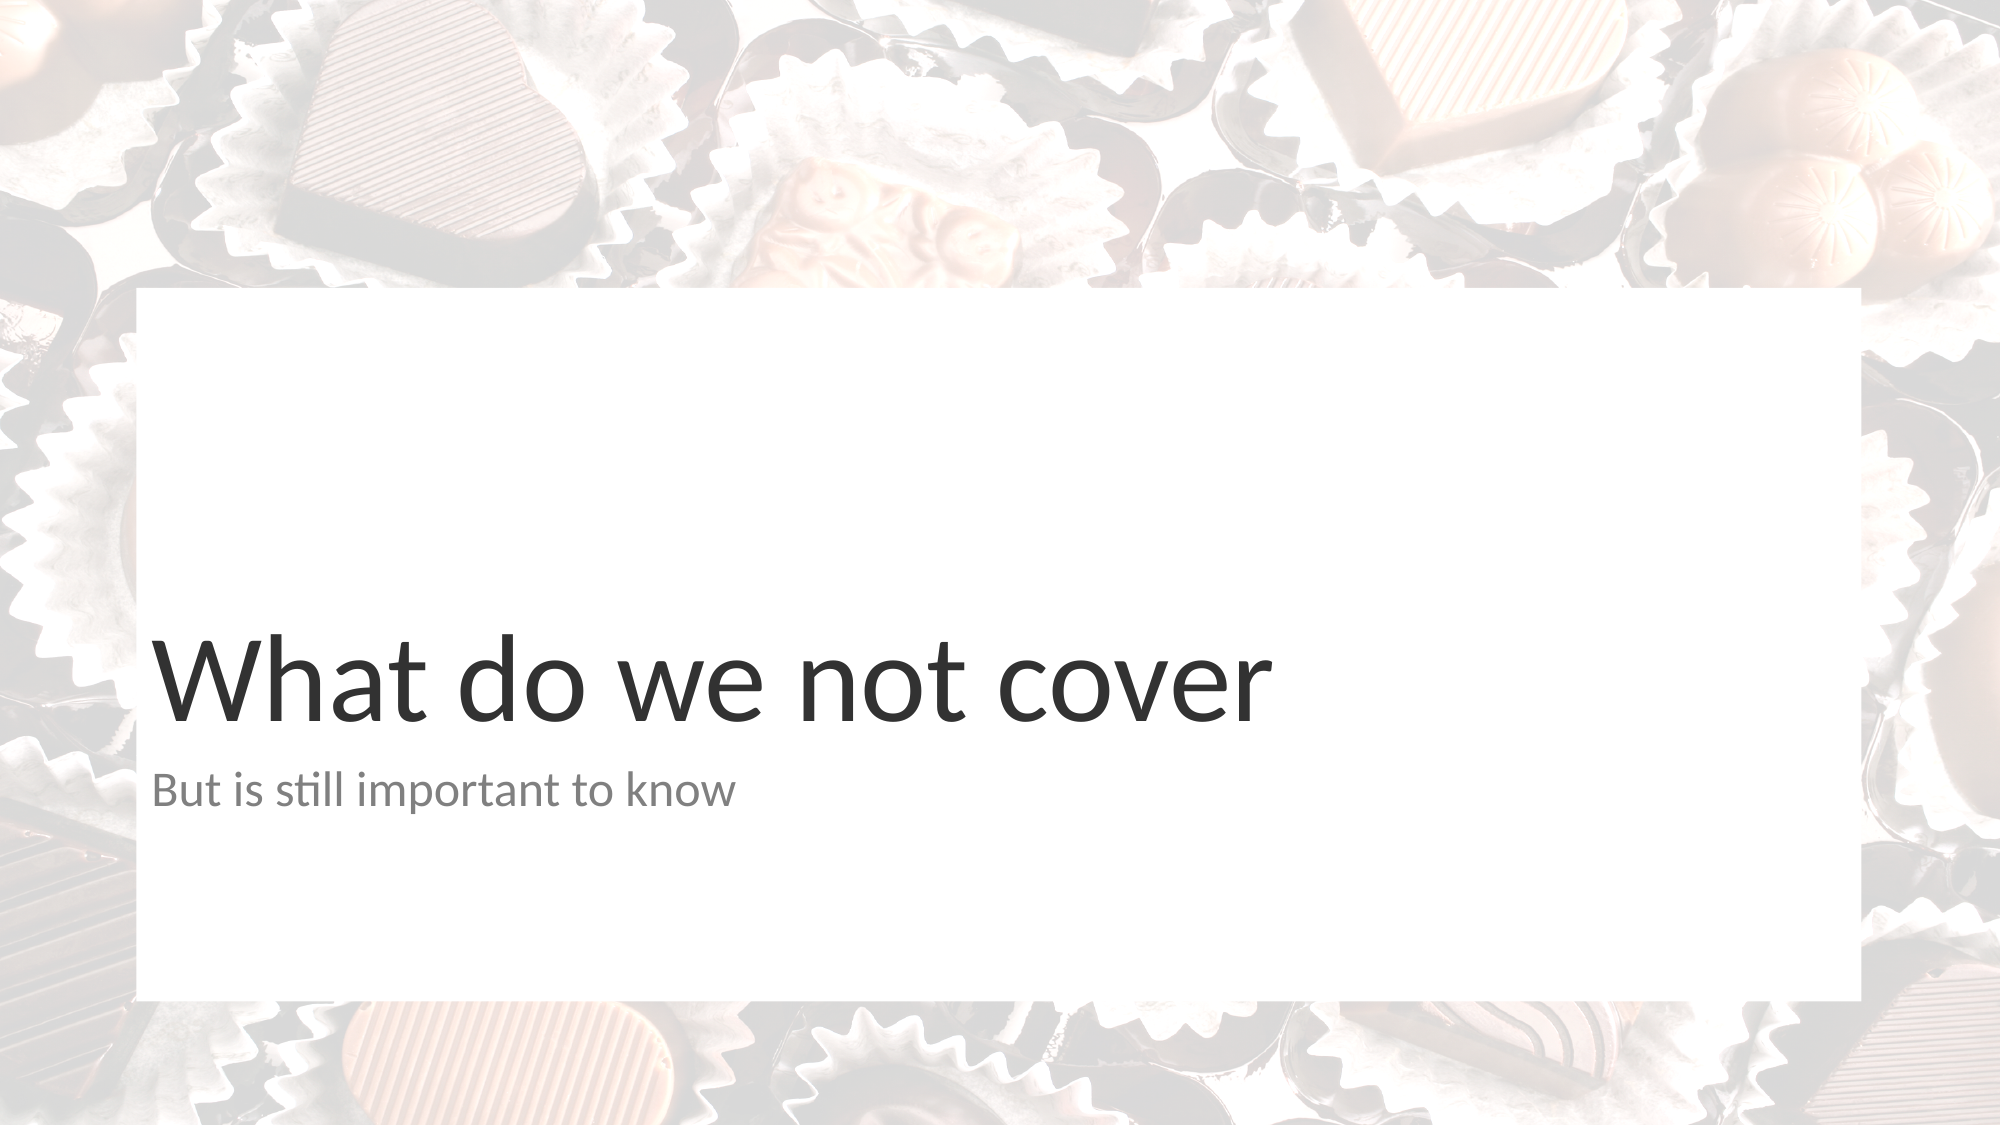

# What do we not cover
But is still important to know